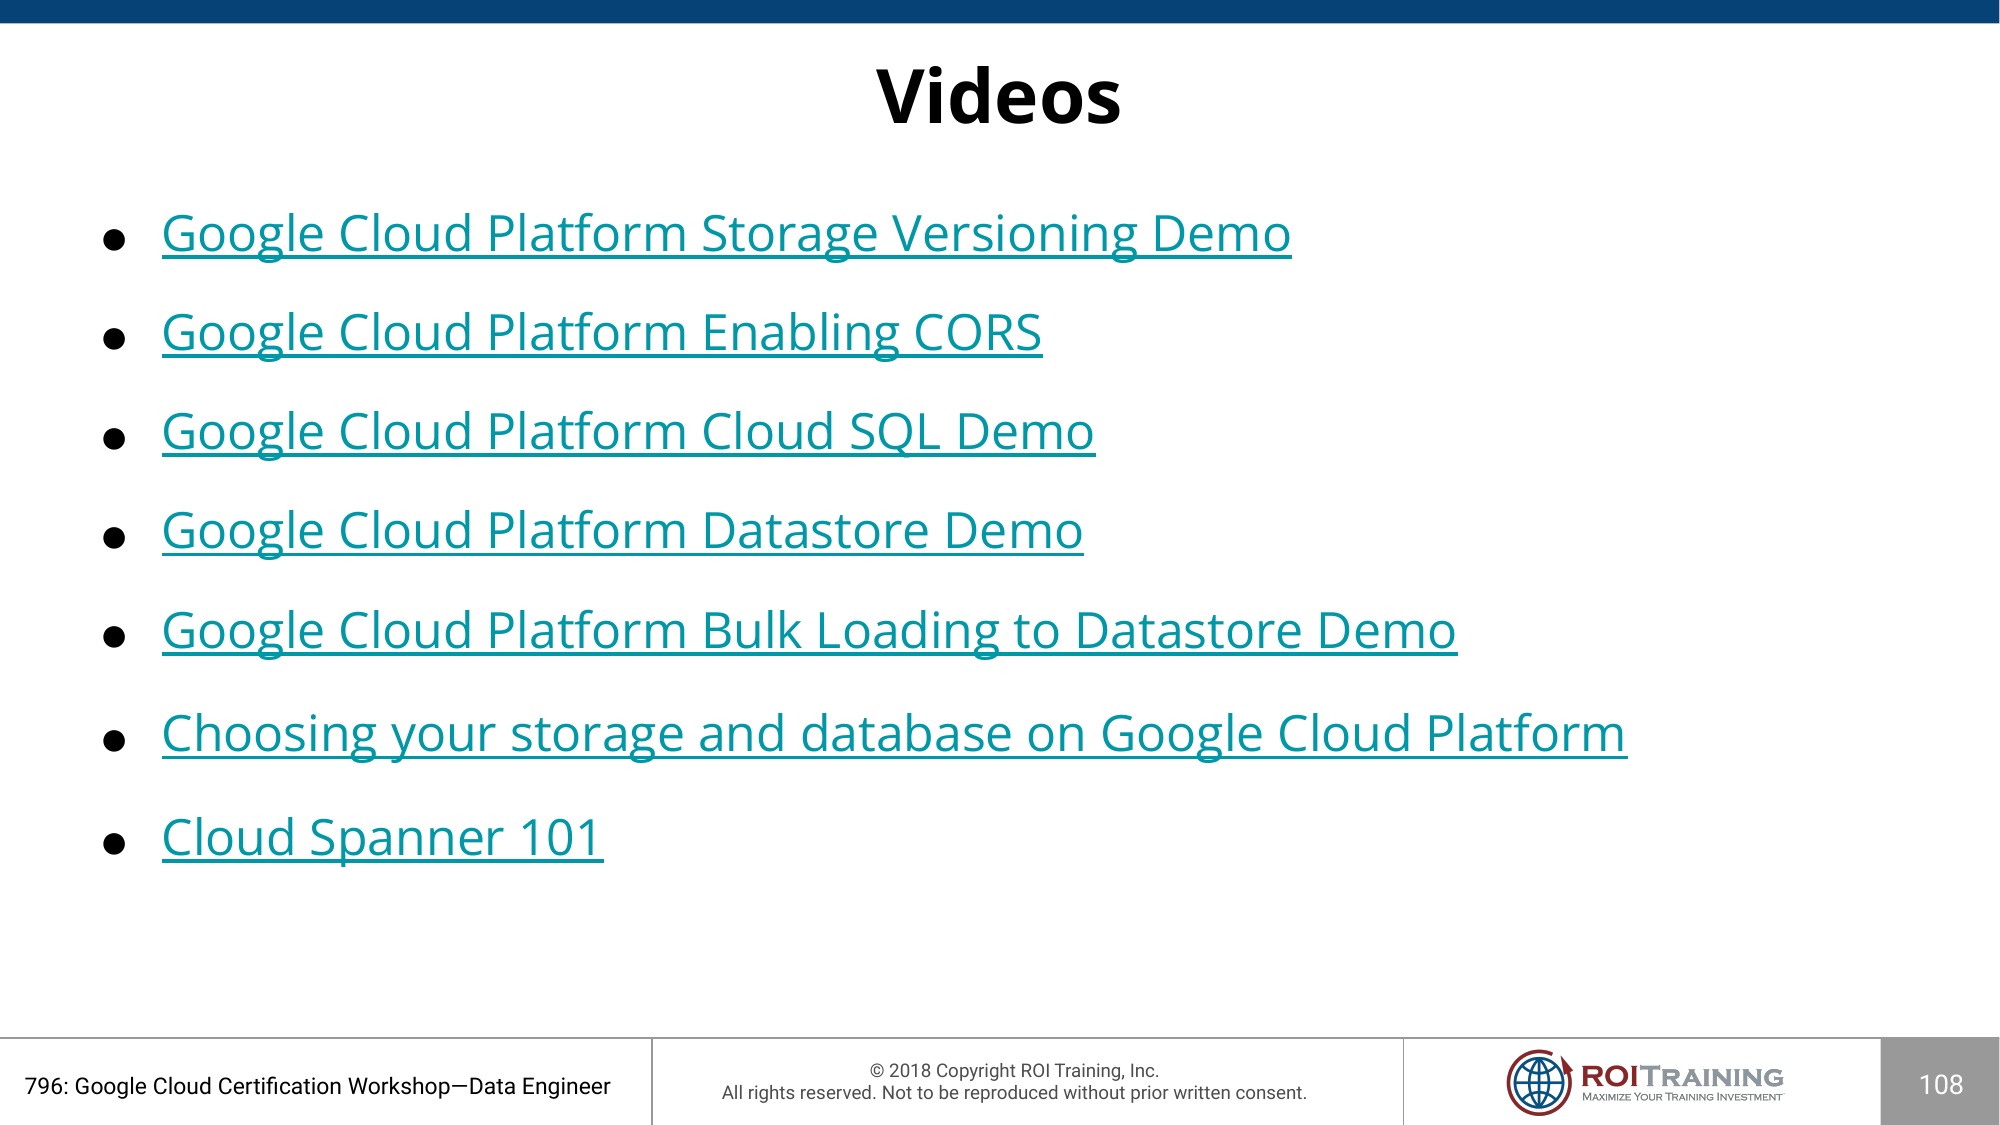

# Videos
Google Cloud Platform Storage Versioning Demo
Google Cloud Platform Enabling CORS
Google Cloud Platform Cloud SQL Demo
Google Cloud Platform Datastore Demo
Google Cloud Platform Bulk Loading to Datastore Demo
Choosing your storage and database on Google Cloud Platform
Cloud Spanner 101